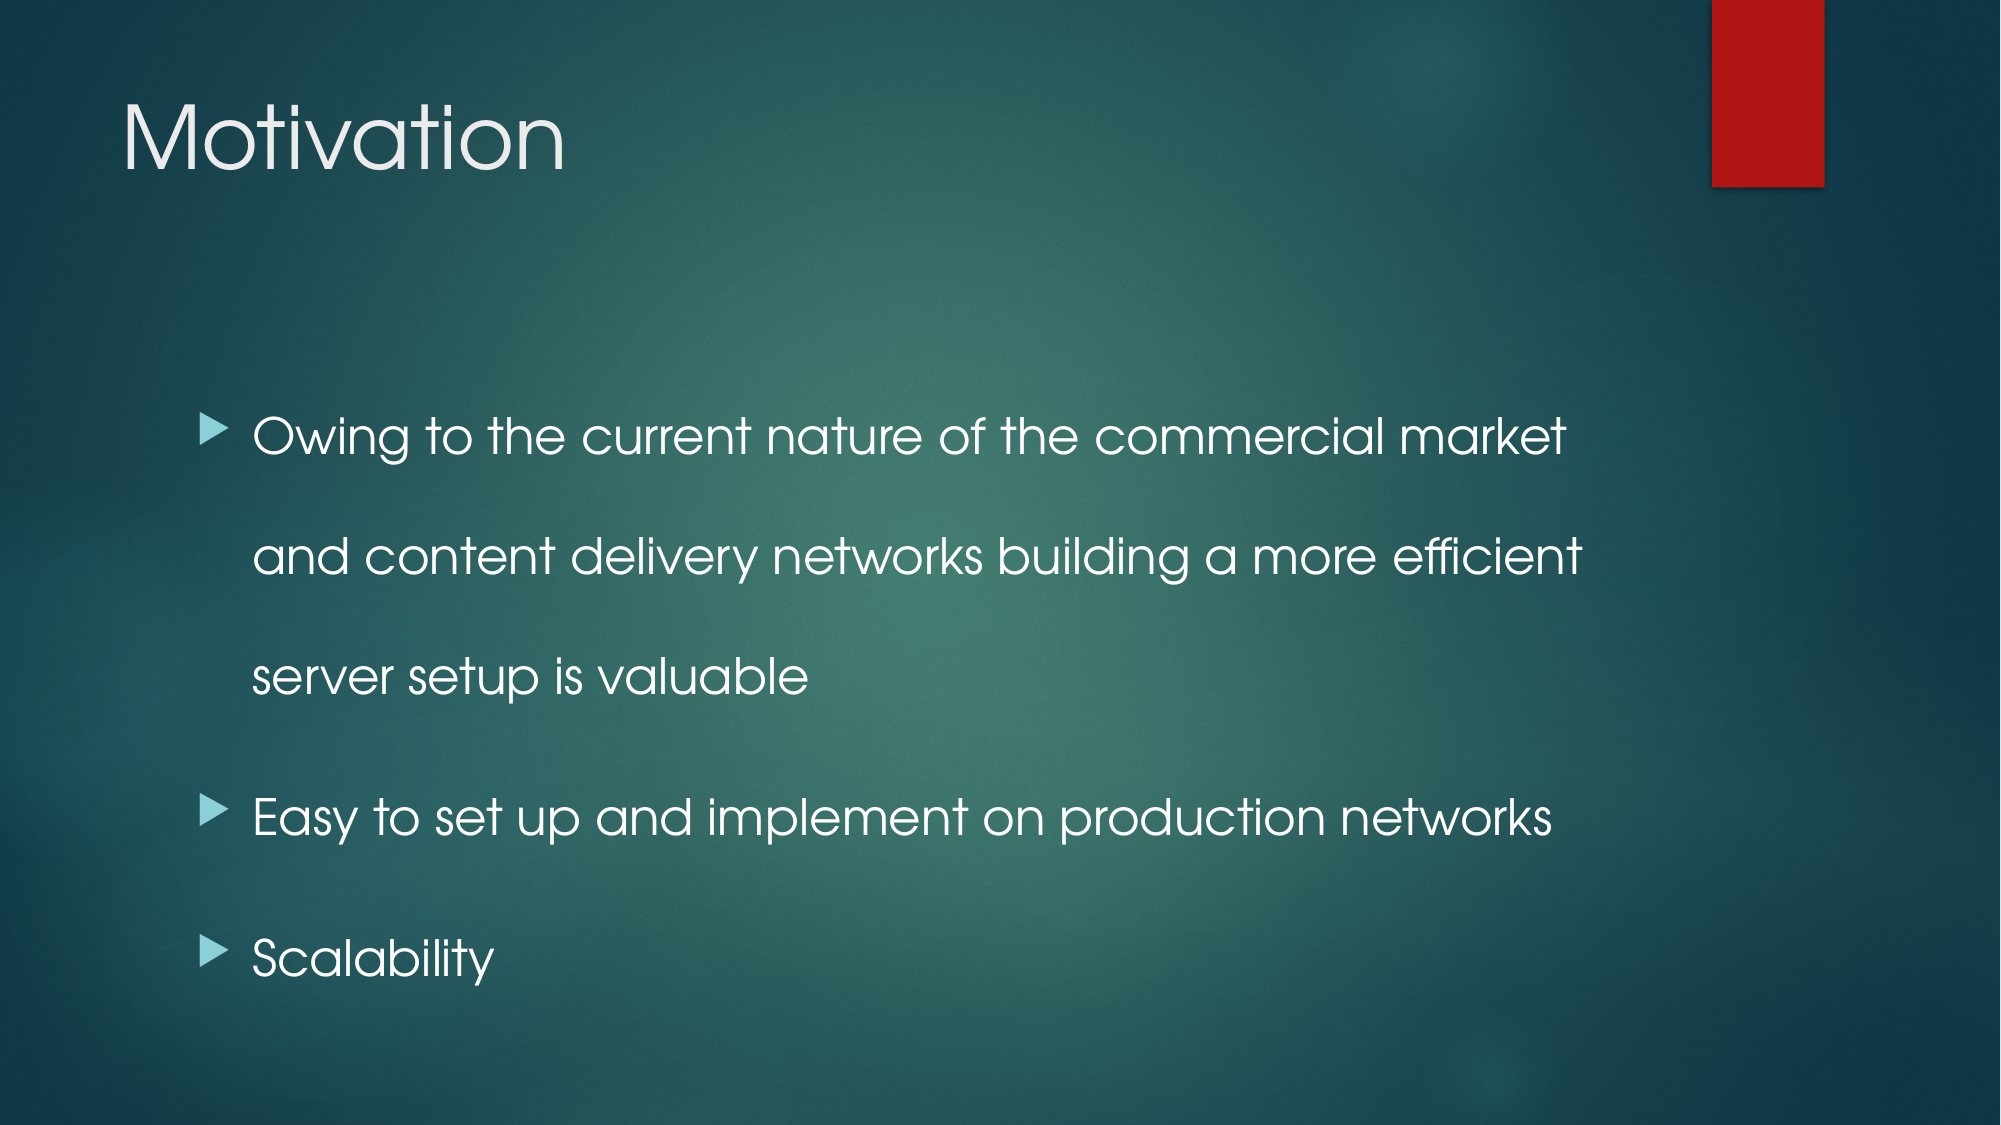

# Motivation
Owing to the current nature of the commercial market and content delivery networks building a more efficient server setup is valuable
Easy to set up and implement on production networks
Scalability